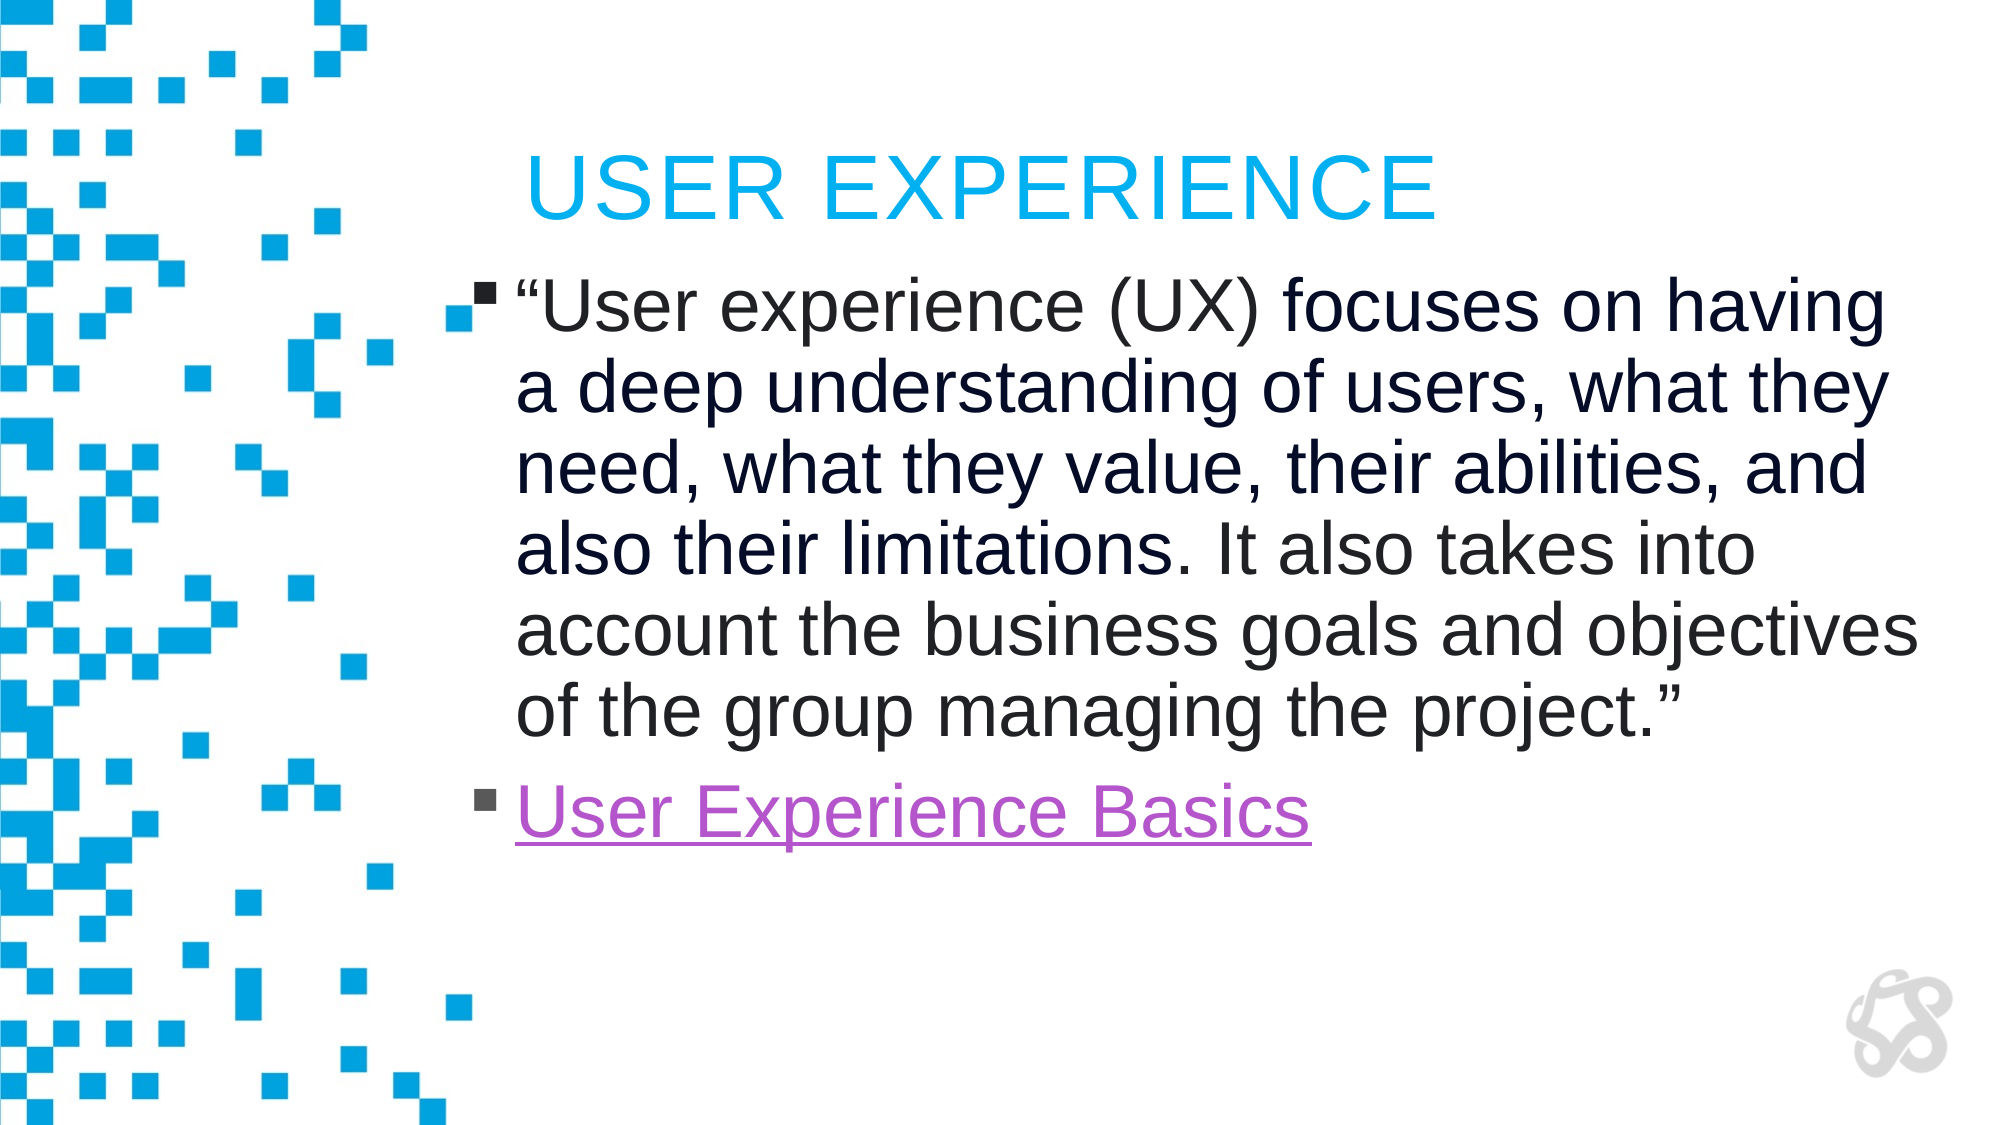

# User Experience
“User experience (UX) focuses on having a deep understanding of users, what they need, what they value, their abilities, and also their limitations. It also takes into account the business goals and objectives of the group managing the project.”
User Experience Basics